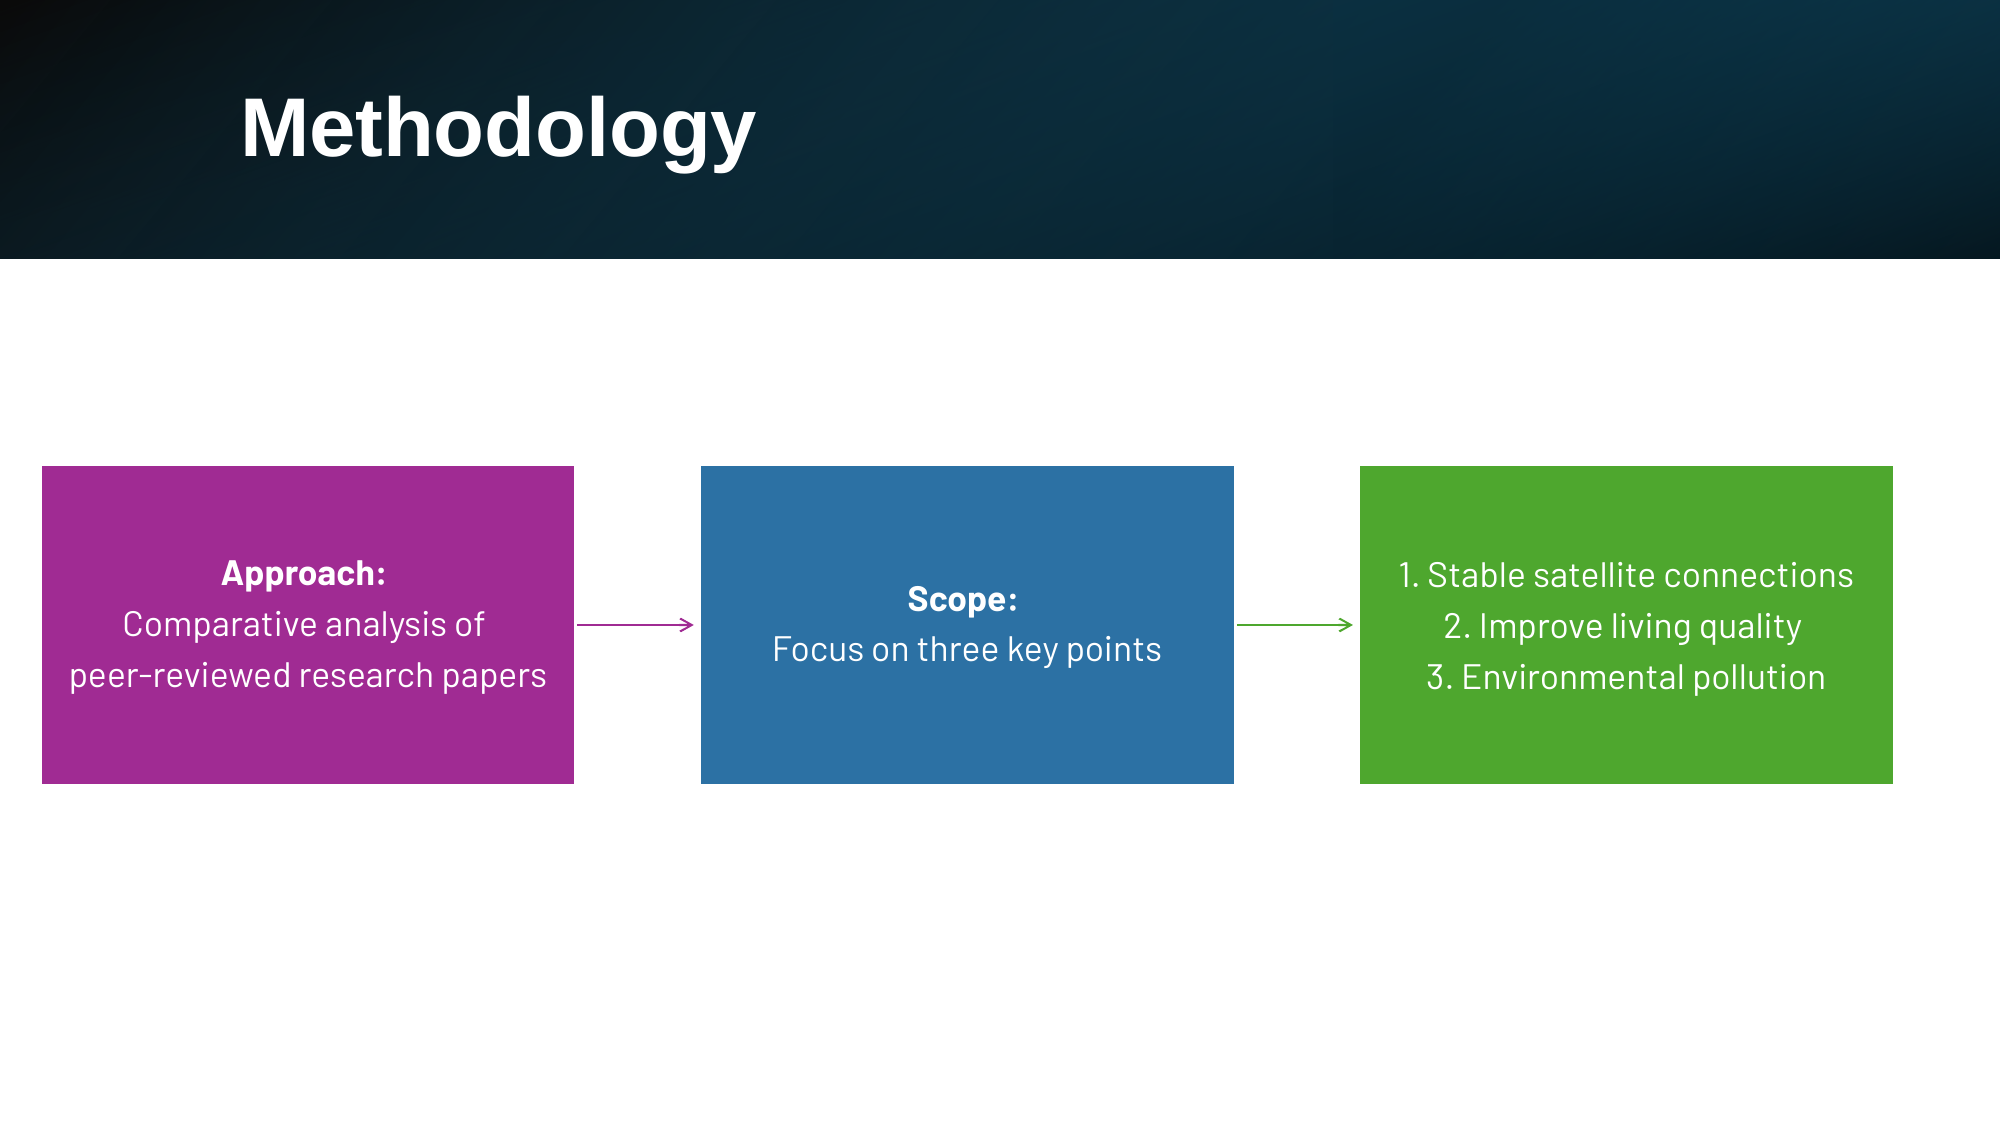

# Methodology

Approach:
Comparative analysis of
peer-reviewed research papers

Scope:
Focus on three key points

1. Stable satellite connections
2. Improve living quality
3. Environmental pollution